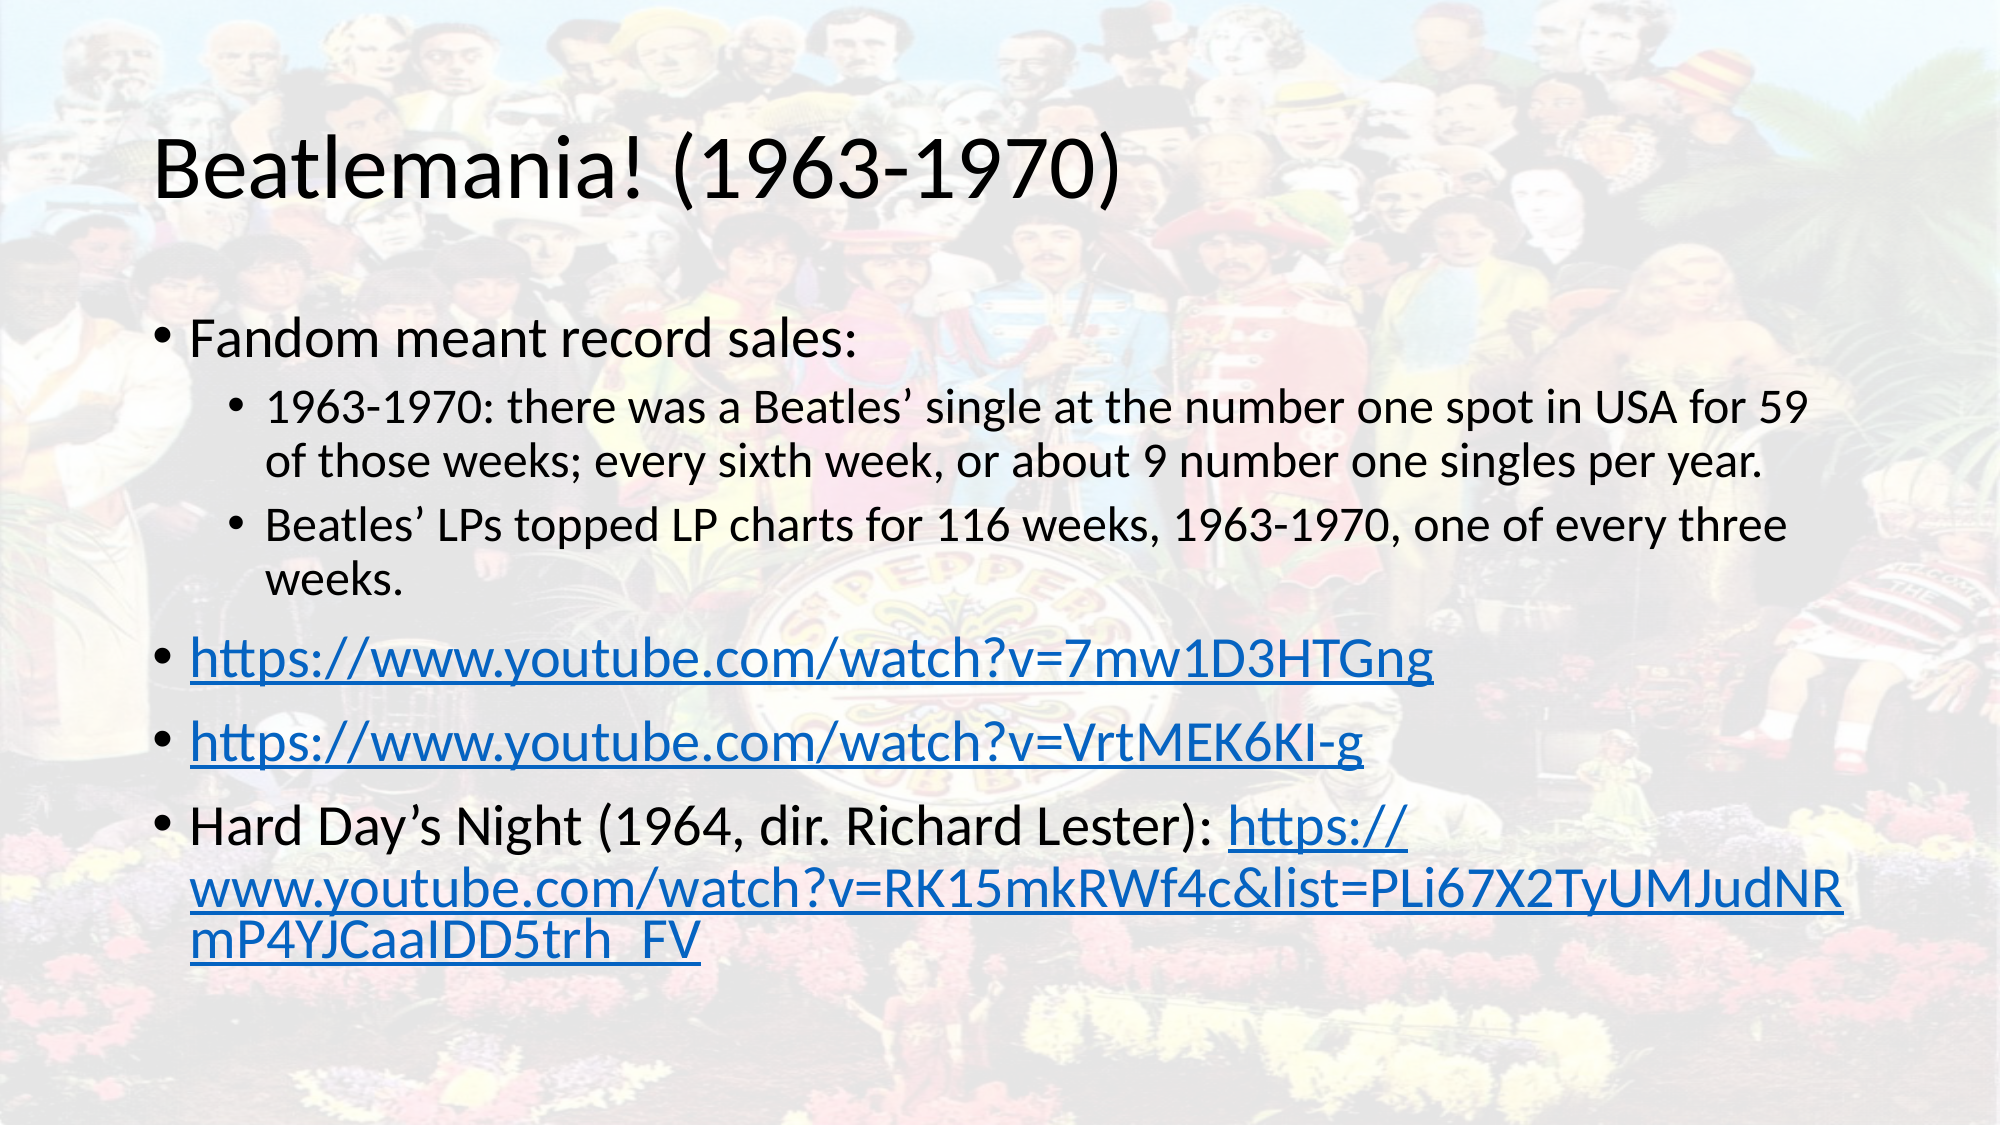

# Beatlemania! (1963-1970)
Fandom meant record sales:
1963-1970: there was a Beatles’ single at the number one spot in USA for 59 of those weeks; every sixth week, or about 9 number one singles per year.
Beatles’ LPs topped LP charts for 116 weeks, 1963-1970, one of every three weeks.
https://www.youtube.com/watch?v=7mw1D3HTGng
https://www.youtube.com/watch?v=VrtMEK6KI-g
Hard Day’s Night (1964, dir. Richard Lester): https://www.youtube.com/watch?v=RK15mkRWf4c&list=PLi67X2TyUMJudNRmP4YJCaaIDD5trh_FV